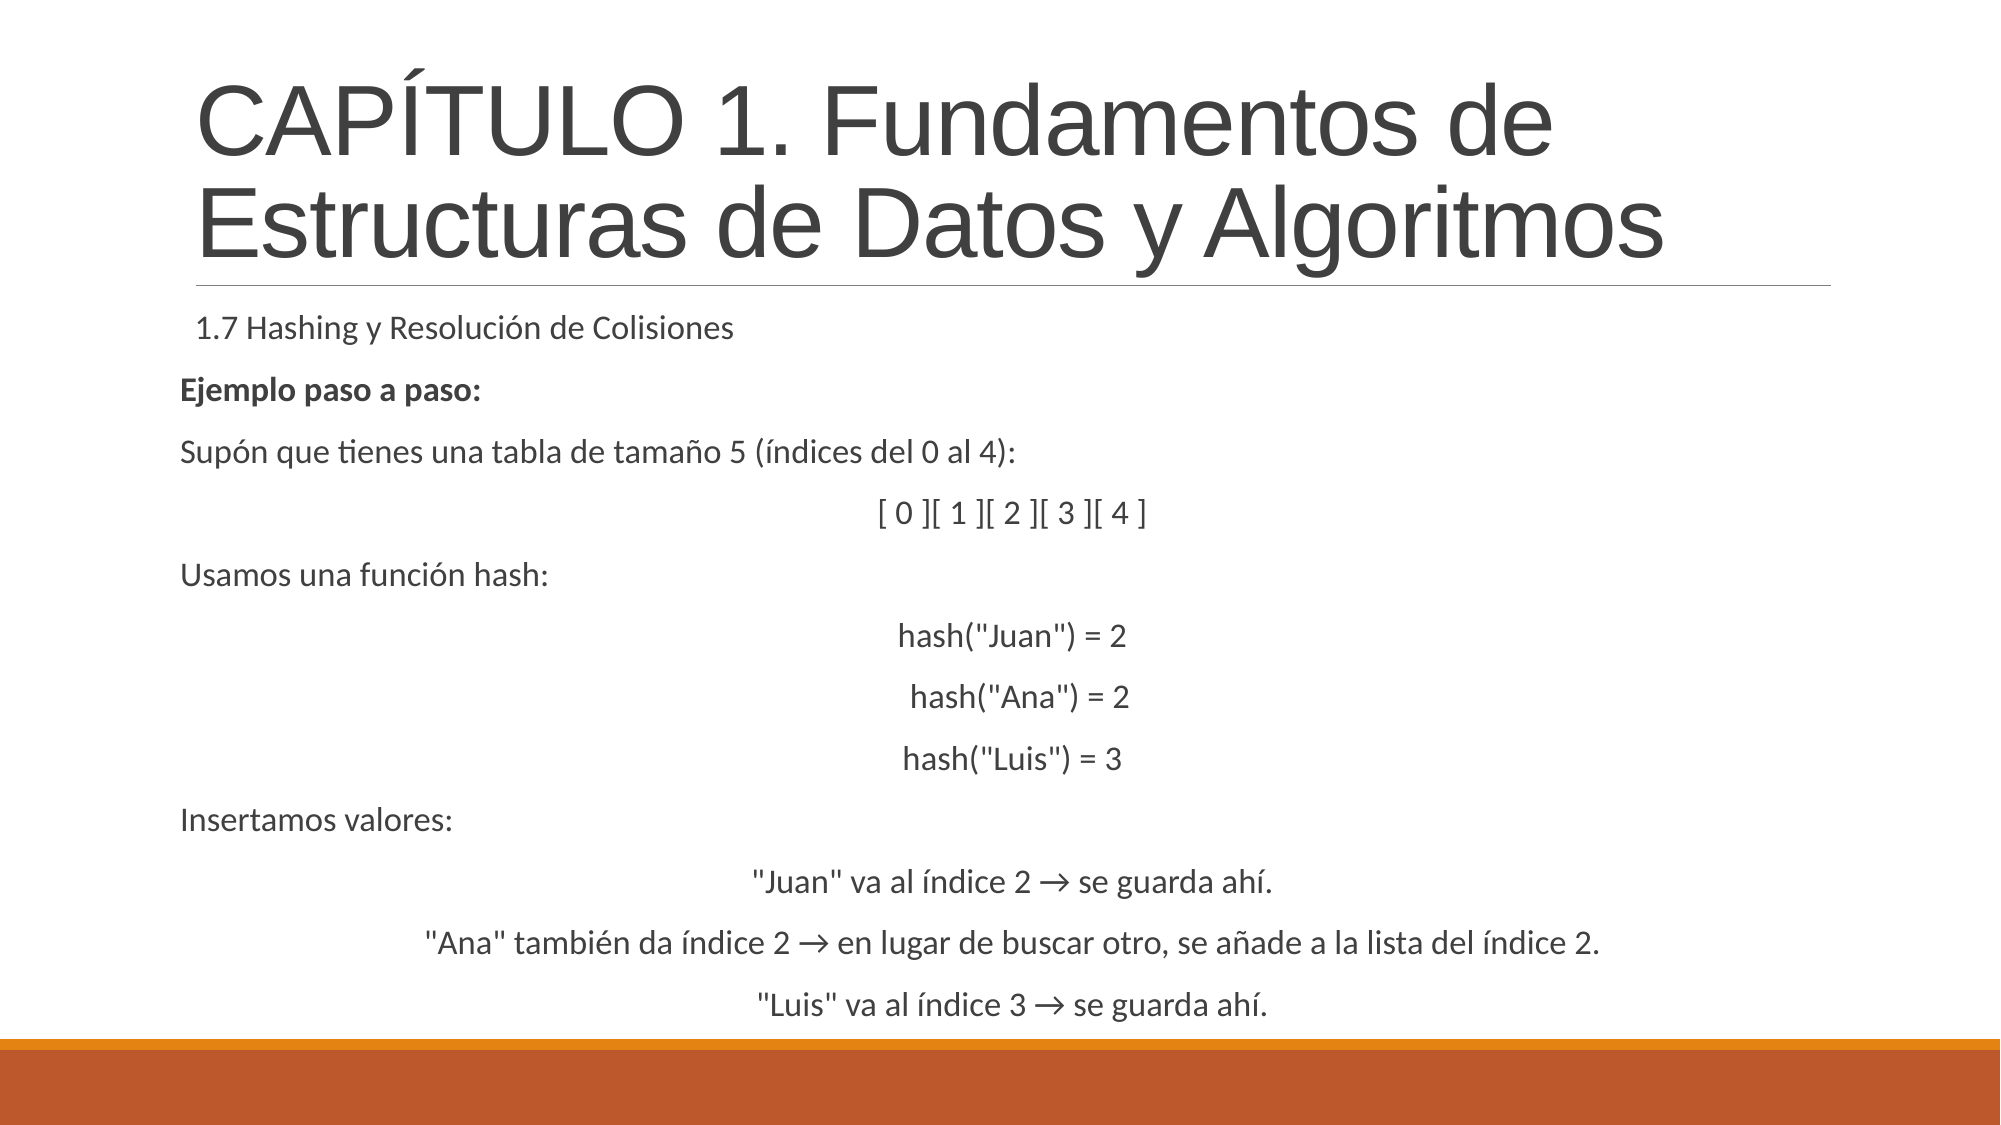

# CAPÍTULO 1. Fundamentos de Estructuras de Datos y Algoritmos
1.7 Hashing y Resolución de Colisiones
Ejemplo paso a paso:
Supón que tienes una tabla de tamaño 5 (índices del 0 al 4):
[ 0 ][ 1 ][ 2 ][ 3 ][ 4 ]
Usamos una función hash:
hash("Juan") = 2
  hash("Ana") = 2
hash("Luis") = 3
Insertamos valores:
"Juan" va al índice 2 → se guarda ahí.
"Ana" también da índice 2 → en lugar de buscar otro, se añade a la lista del índice 2.
"Luis" va al índice 3 → se guarda ahí.